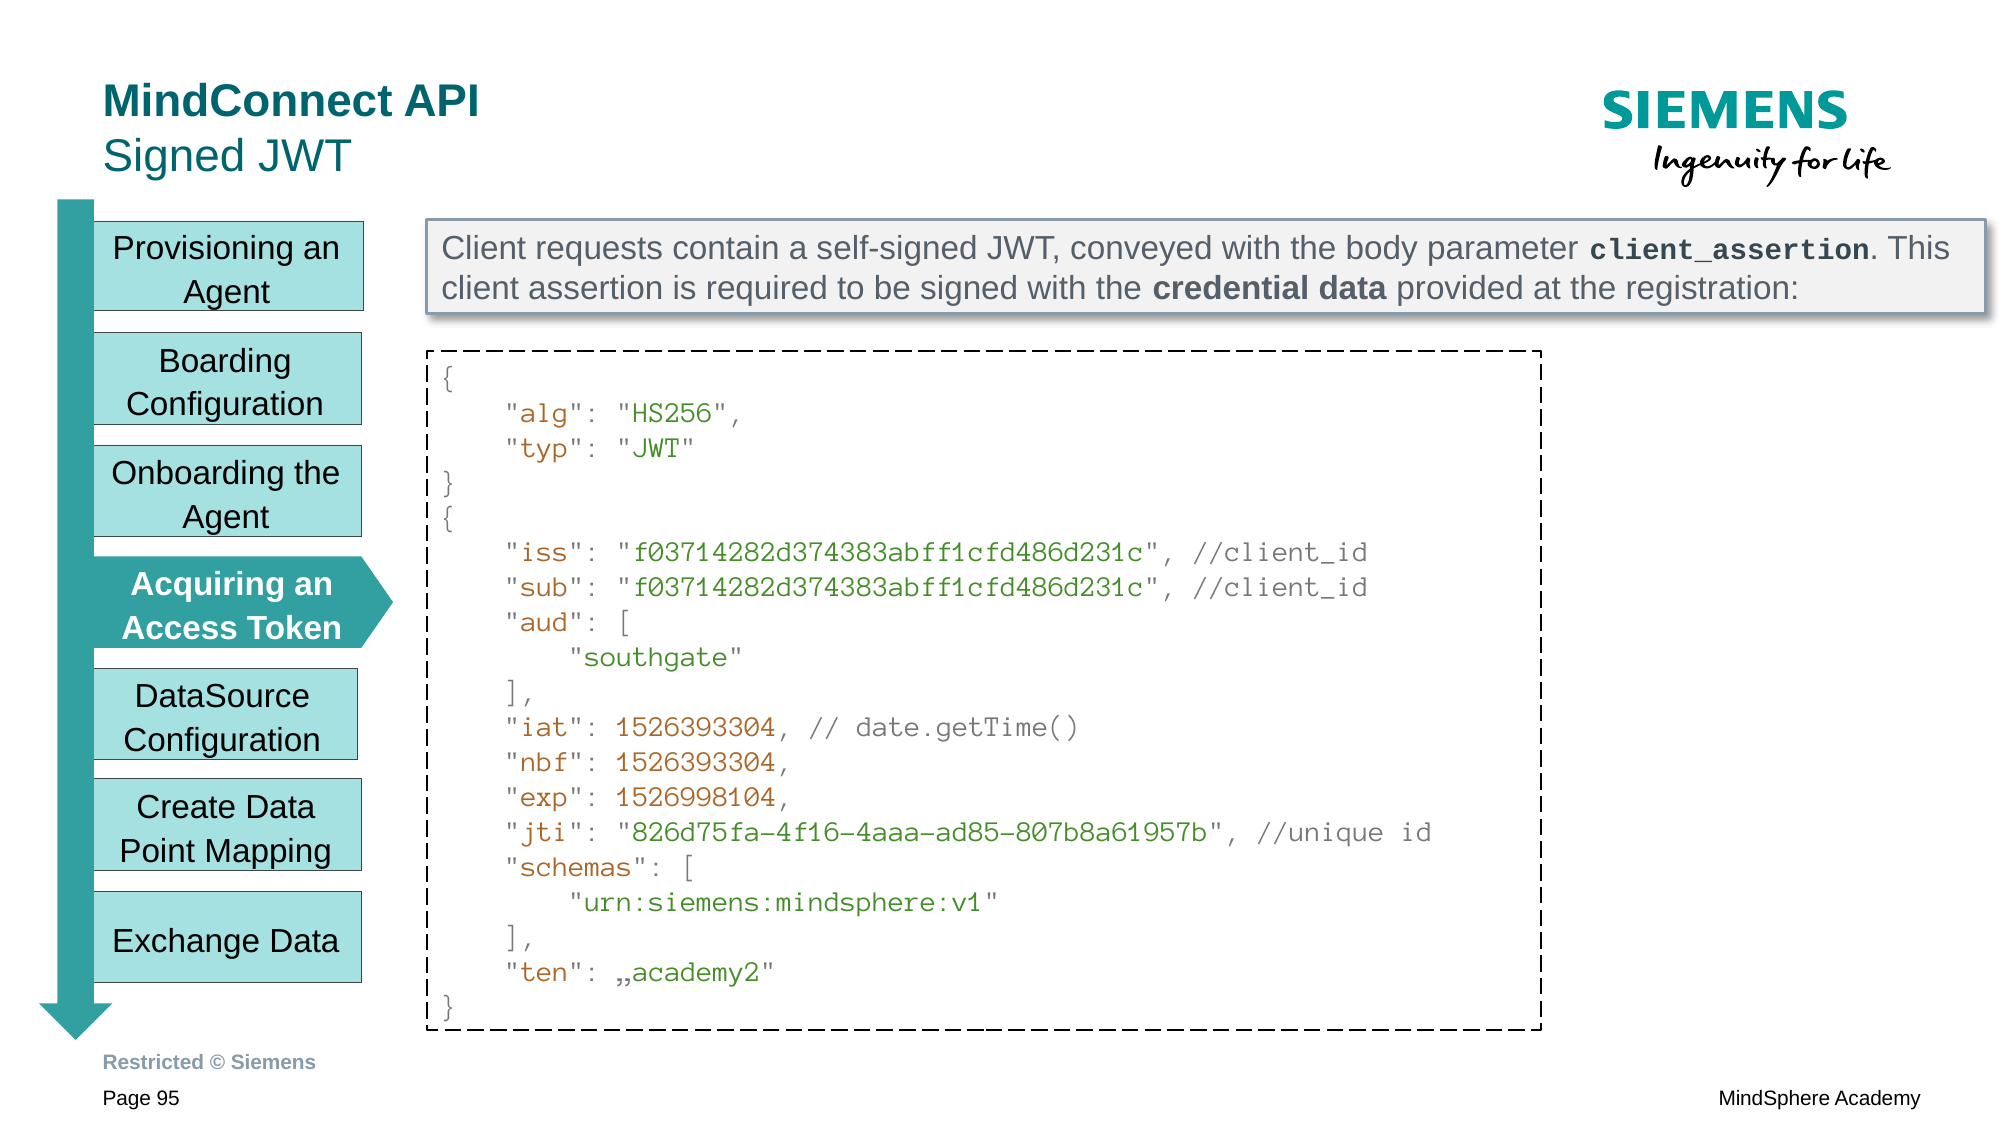

# MindConnect API Signed JWT

Client requests contain a self-signed JWT, conveyed with the body parameter client_assertion. This client assertion is required to be signed with the credential data provided at the registration:
Provisioning an Agent
Boarding Configuration
{
    "alg": "HS256",
    "typ": "JWT"
}
{
    "iss": "f03714282d374383abff1cfd486d231c", //client_id
    "sub": "f03714282d374383abff1cfd486d231c", //client_id
    "aud": [
        "southgate"
    ],
    "iat": 1526393304, // date.getTime()
    "nbf": 1526393304,
    "exp": 1526998104,
    "jti": "826d75fa-4f16-4aaa-ad85-807b8a61957b", //unique id
    "schemas": [
        "urn:siemens:mindsphere:v1"
    ],
    "ten": „academy2"
}
Onboarding the Agent
Acquiring an Access Token
DataSource Configuration
Create Data Point Mapping
Exchange Data